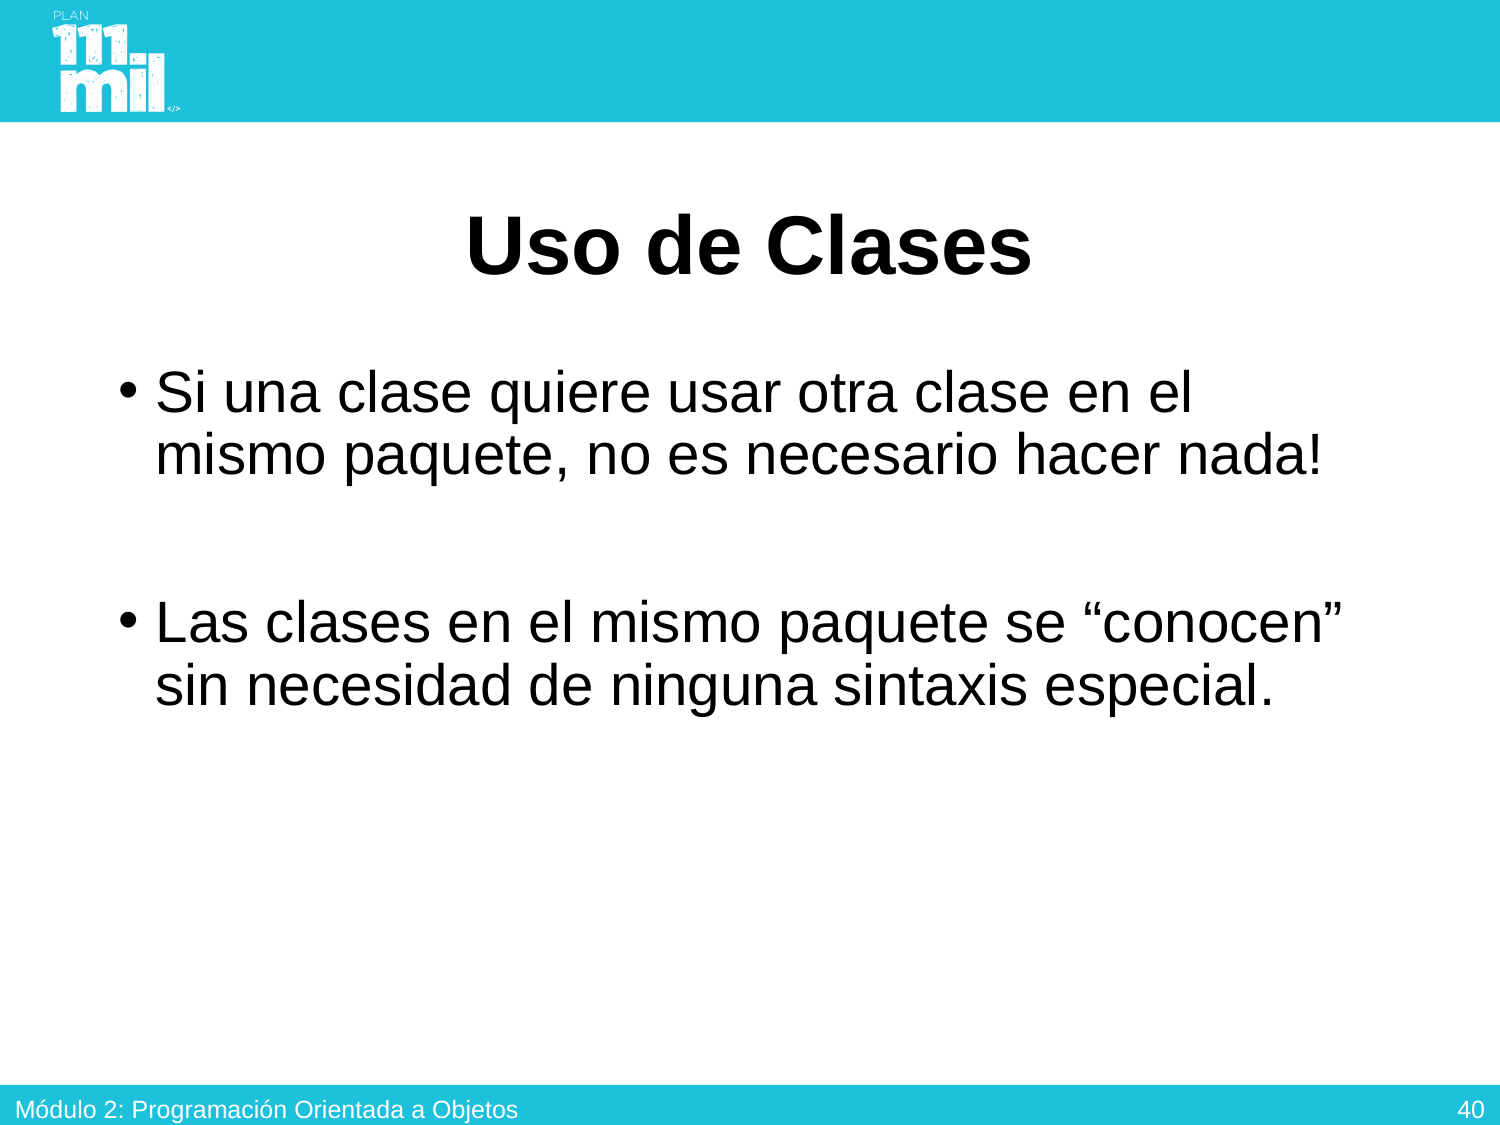

# Uso de Clases
Si una clase quiere usar otra clase en el mismo paquete, no es necesario hacer nada!

Las clases en el mismo paquete se “conocen” sin necesidad de ninguna sintaxis especial.

40
Módulo 2: Programación Orientada a Objetos